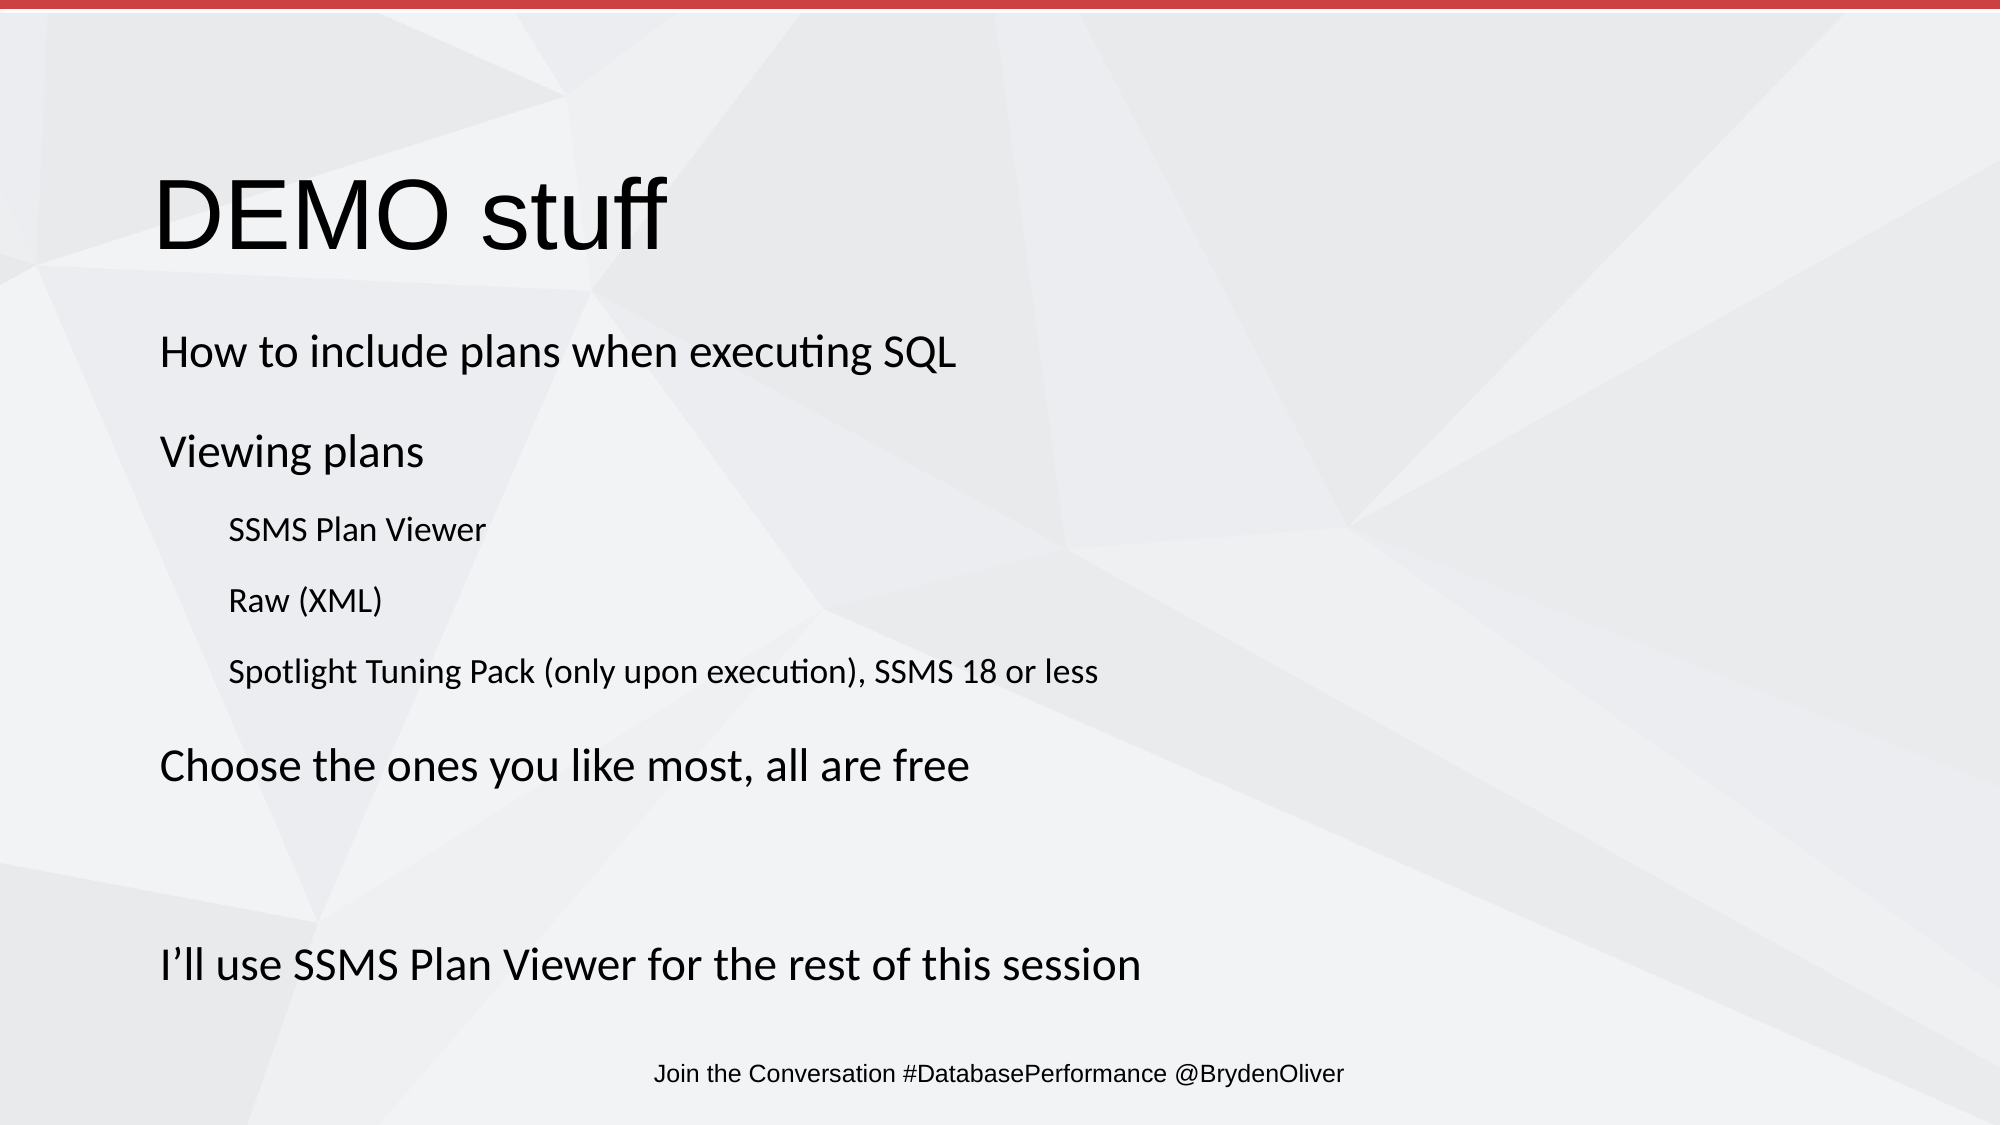

# DEMO stuff
How to include plans when executing SQL
Viewing plans
SSMS Plan Viewer
Raw (XML)
Spotlight Tuning Pack (only upon execution), SSMS 18 or less
Choose the ones you like most, all are free

I’ll use SSMS Plan Viewer for the rest of this session
Join the Conversation #DatabasePerformance @BrydenOliver